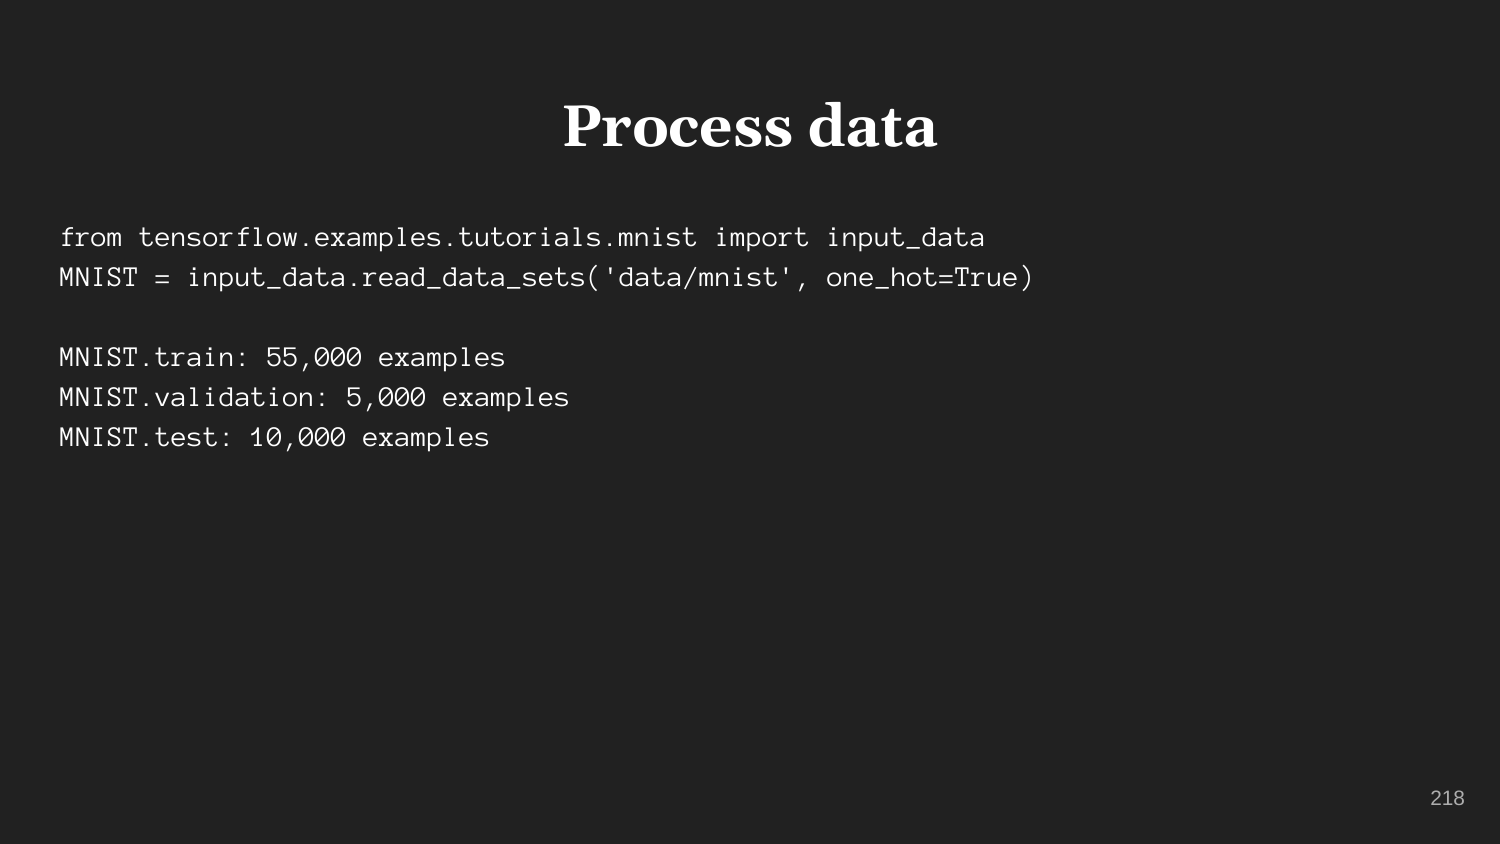

# Process data
from tensorflow.examples.tutorials.mnist import input_data
MNIST = input_data.read_data_sets('data/mnist', one_hot=True)

MNIST.train: 55,000 examples
MNIST.validation: 5,000 examples
MNIST.test: 10,000 examples

218